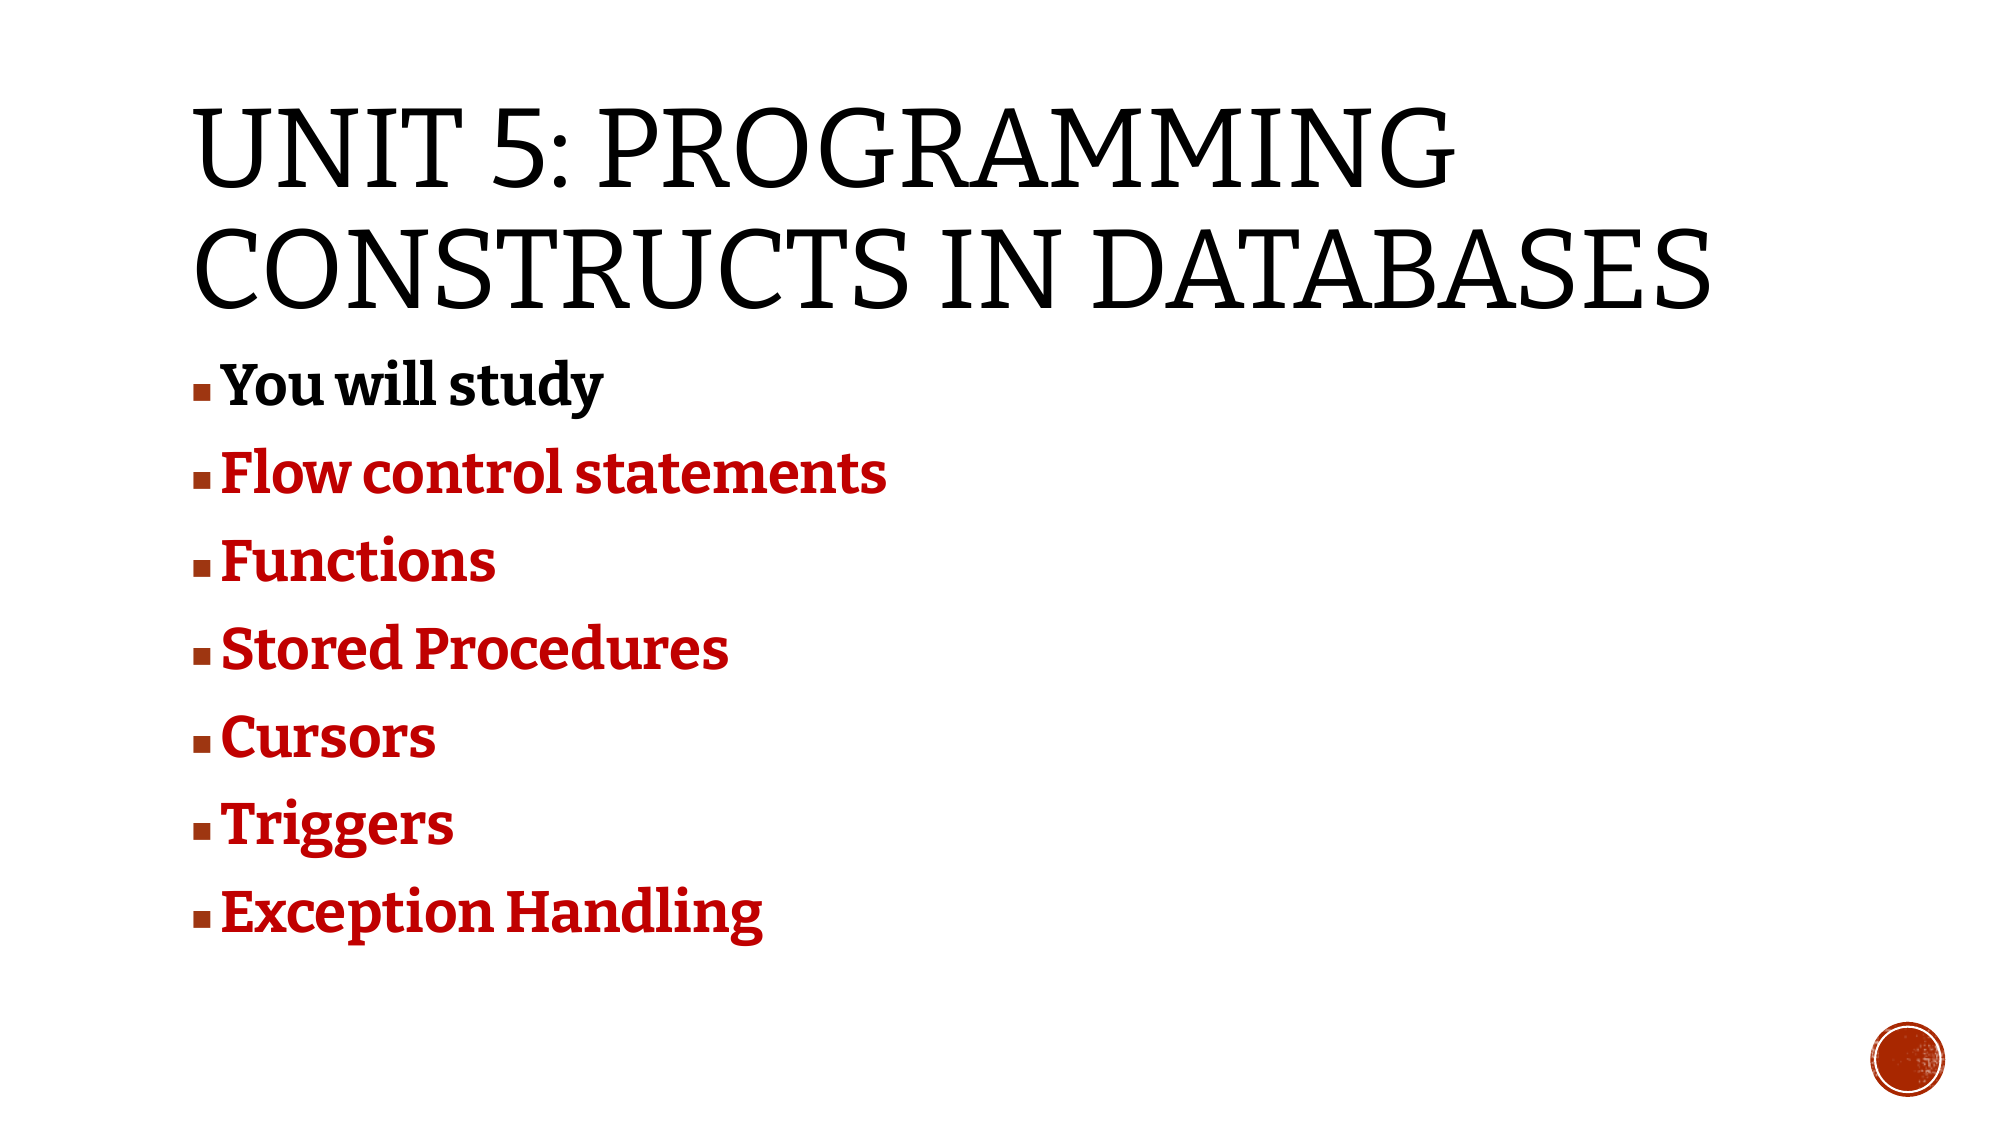

# UNIT 5: PROGRAMMING CONSTRUCTS IN DATABASES
You will study
Flow control statements
Functions
Stored Procedures
Cursors
Triggers
Exception Handling